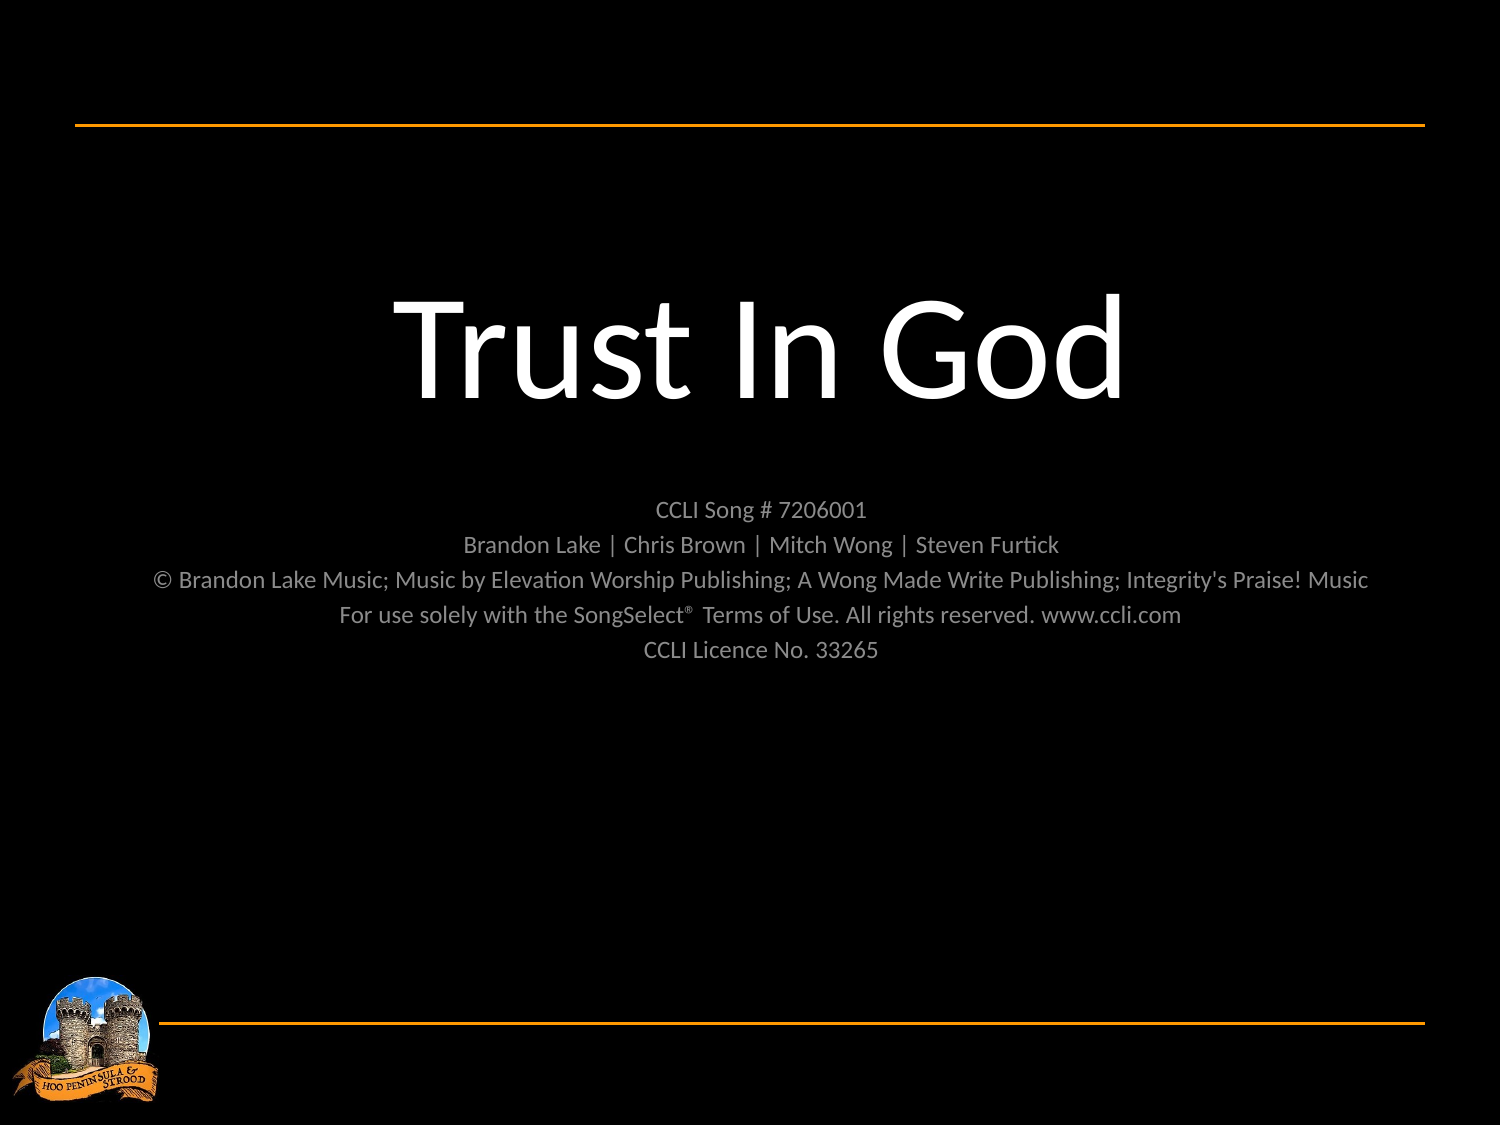

Trust In God
CCLI Song # 7206001
Brandon Lake | Chris Brown | Mitch Wong | Steven Furtick
© Brandon Lake Music; Music by Elevation Worship Publishing; A Wong Made Write Publishing; Integrity's Praise! Music
For use solely with the SongSelect® Terms of Use. All rights reserved. www.ccli.com
CCLI Licence No. 33265